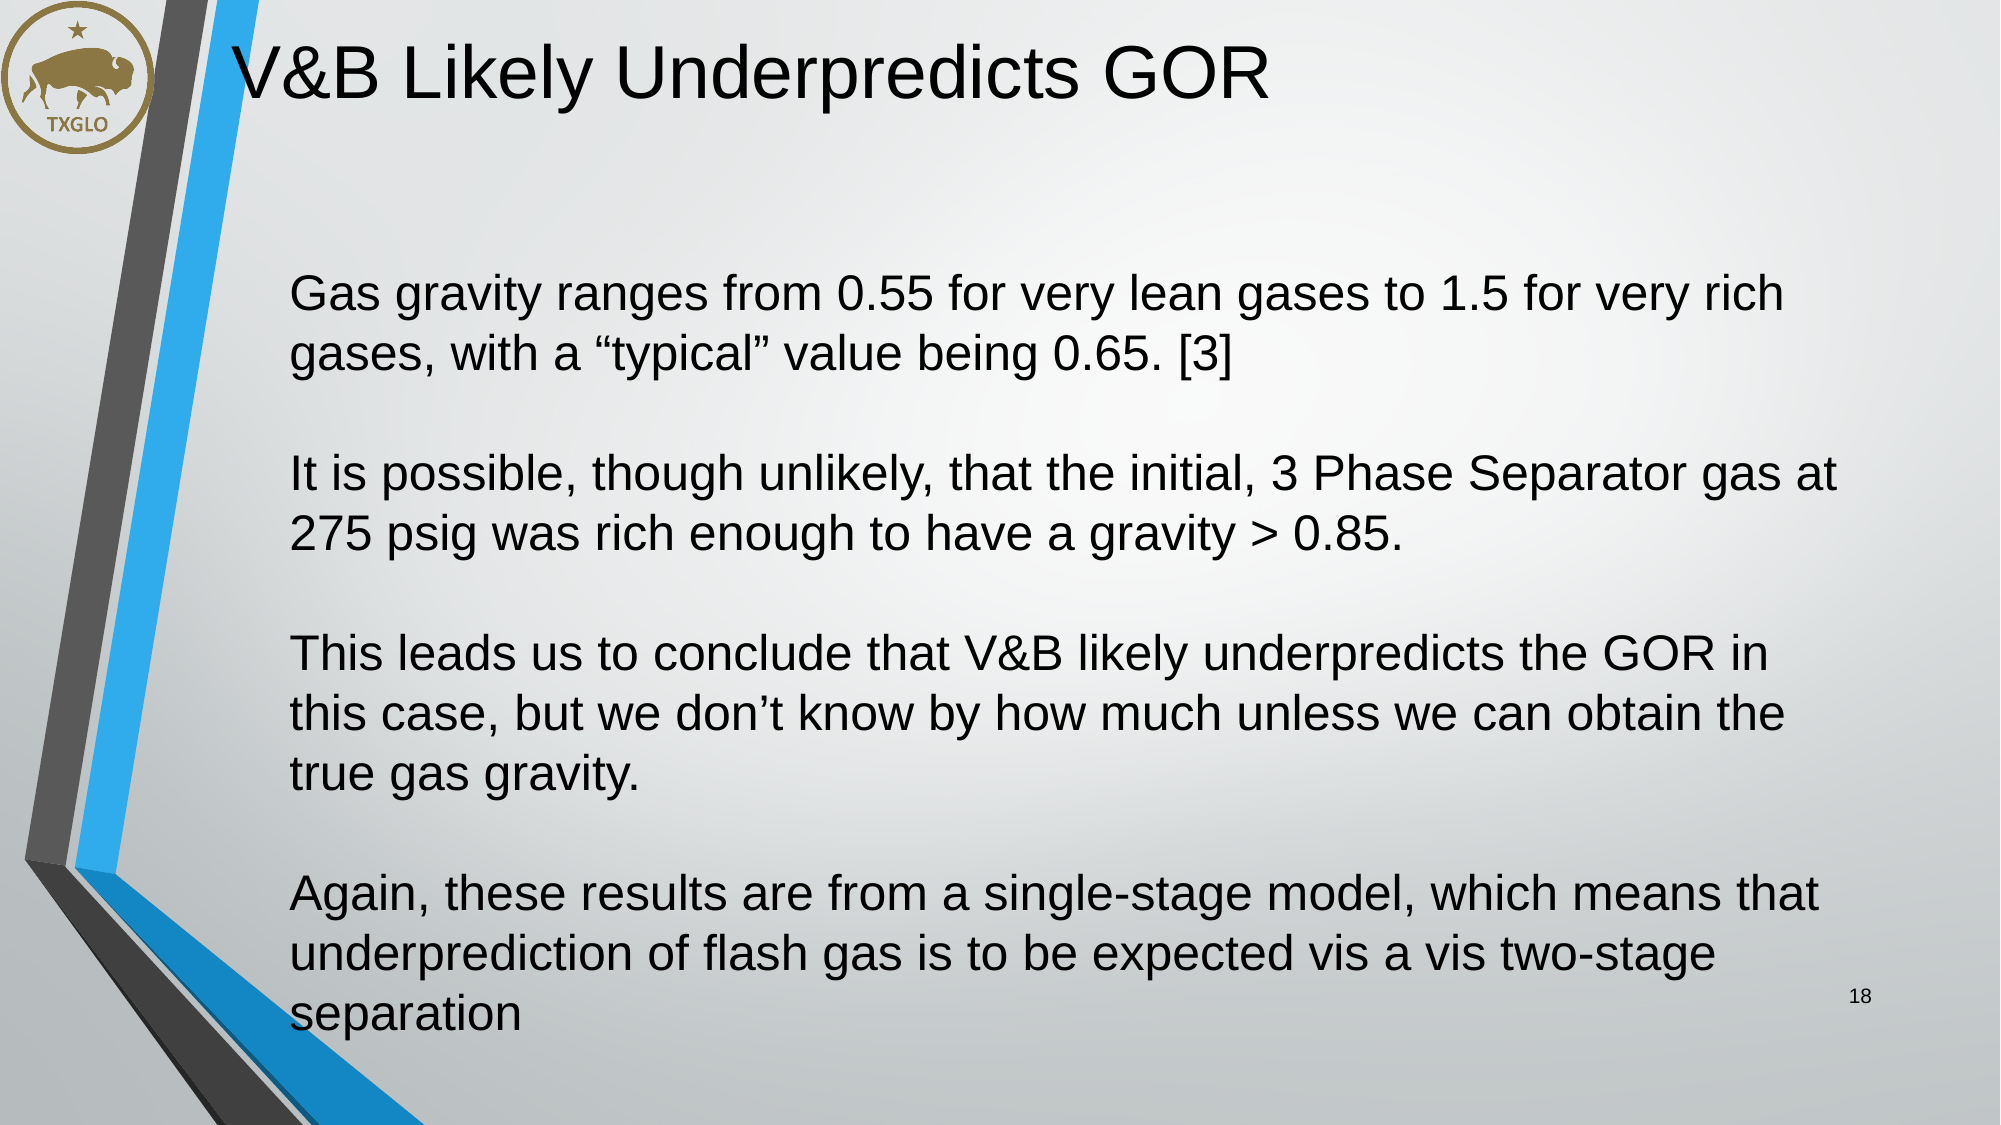

V&B Likely Underpredicts GOR
Gas gravity ranges from 0.55 for very lean gases to 1.5 for very rich gases, with a “typical” value being 0.65. [3]

It is possible, though unlikely, that the initial, 3 Phase Separator gas at 275 psig was rich enough to have a gravity > 0.85.

This leads us to conclude that V&B likely underpredicts the GOR in this case, but we don’t know by how much unless we can obtain the true gas gravity.

Again, these results are from a single-stage model, which means that underprediction of flash gas is to be expected vis a vis two-stage separation

18